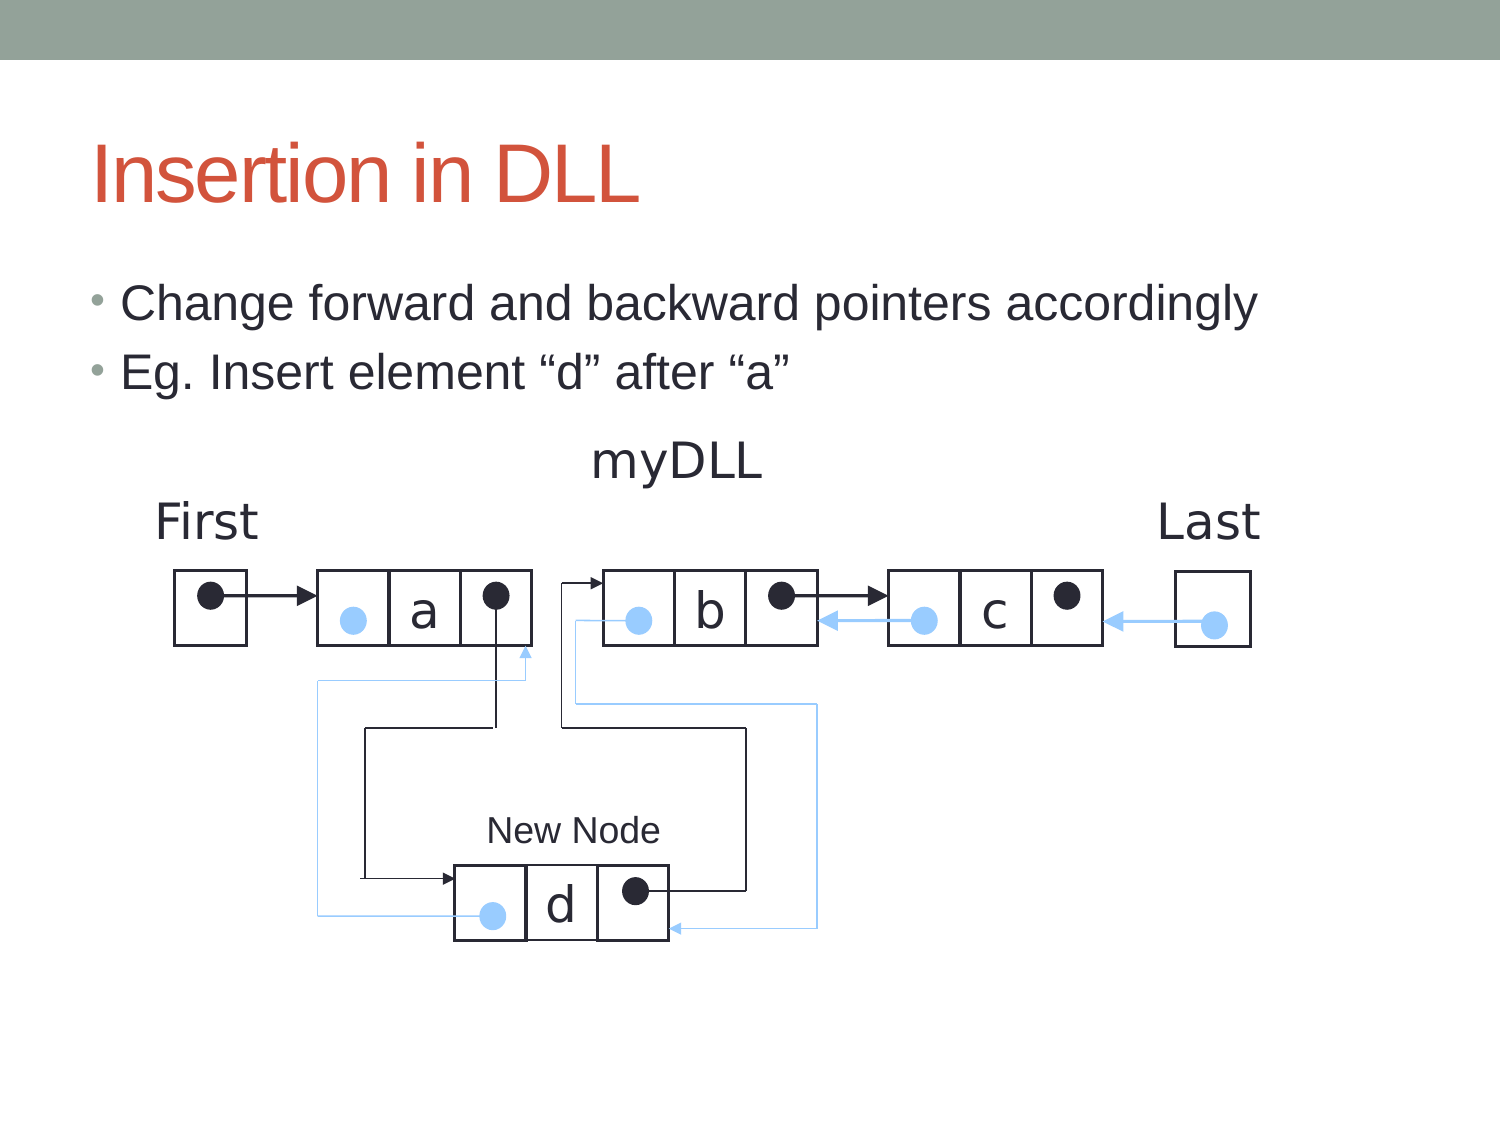

# Insertion in DLL
Change forward and backward pointers accordingly
Eg. Insert element “d” after “a”
myDLL
a
b

c

First
Last
New Node
d